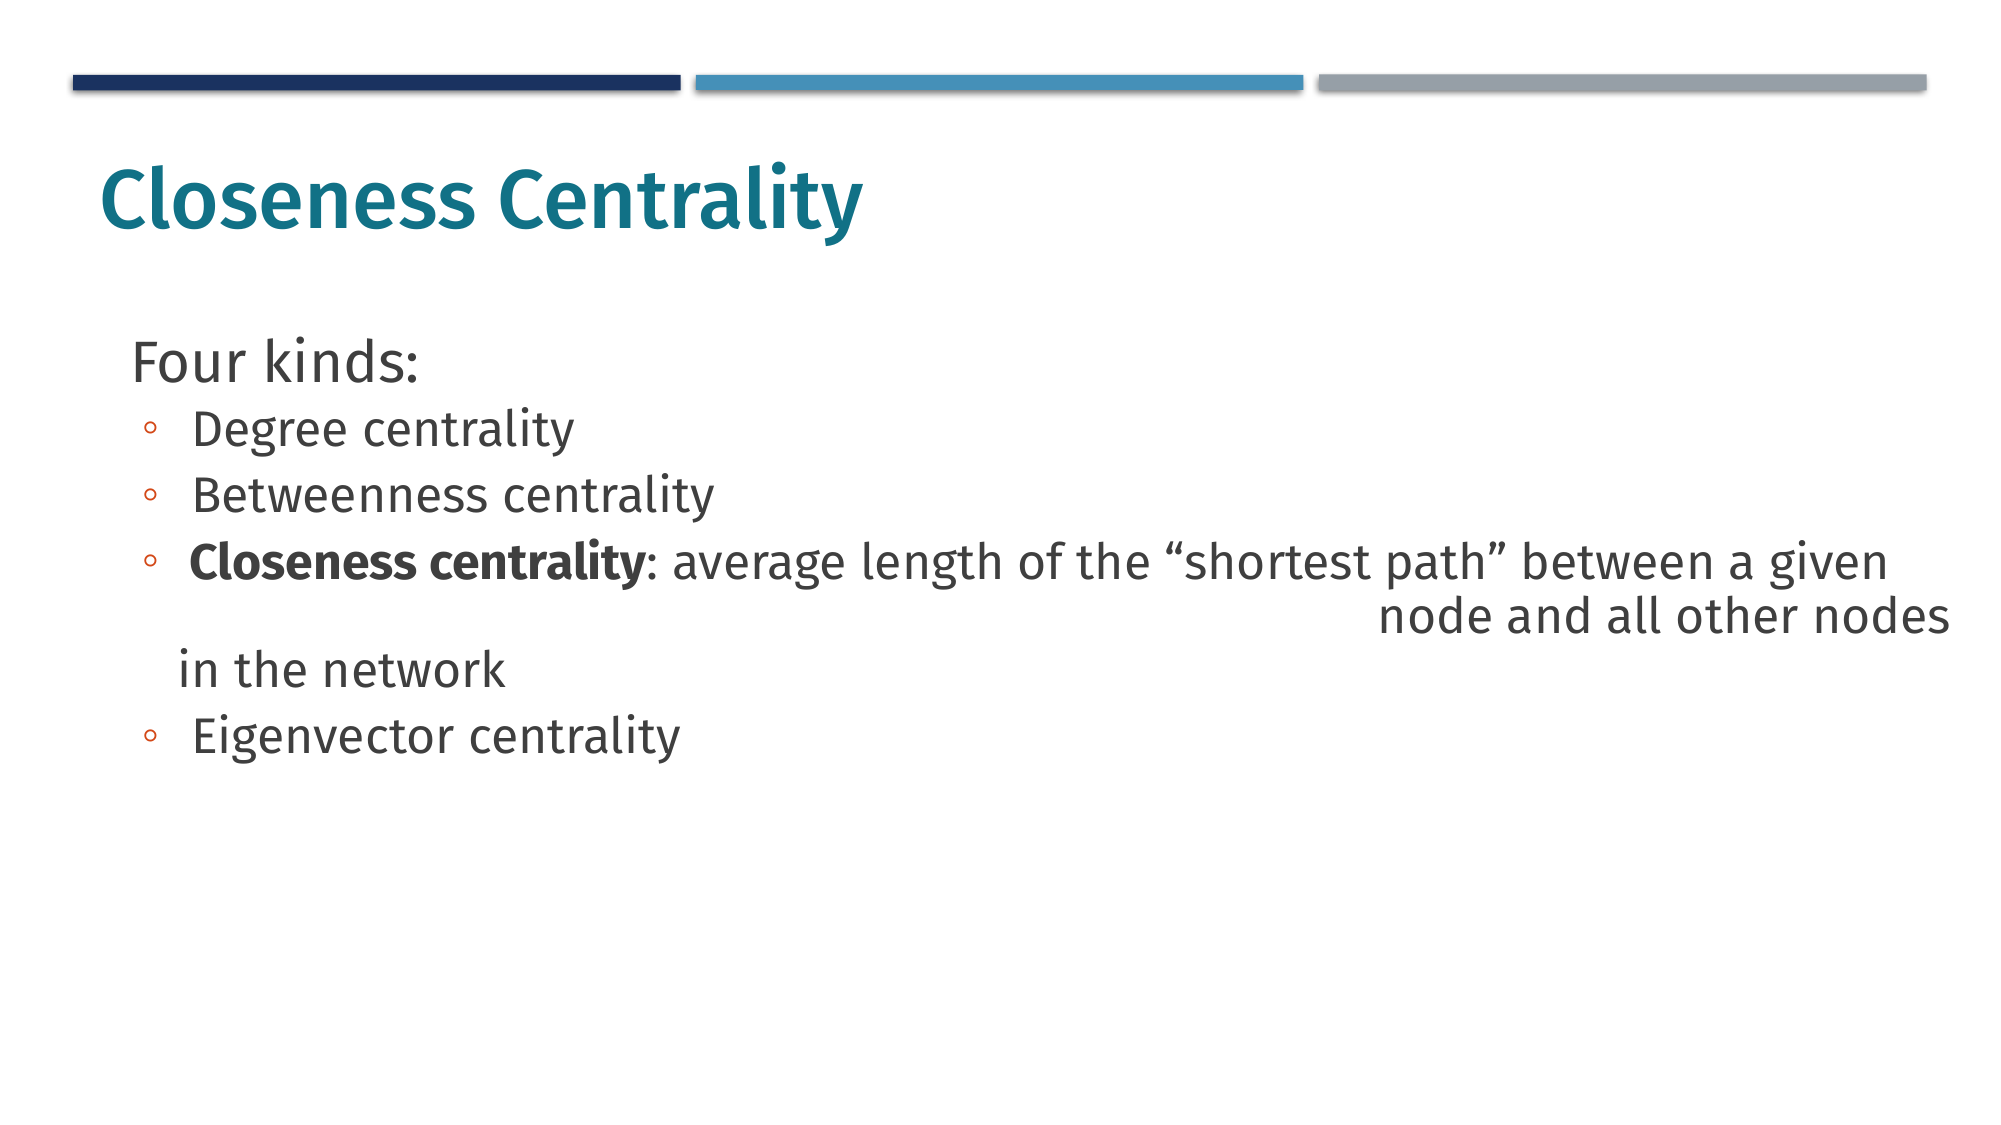

Closeness Centrality
Four kinds:
 Degree centrality
 Betweenness centrality
 Closeness centrality: average length of the “shortest path” between a given
								node and all other nodes in the network
 Eigenvector centrality